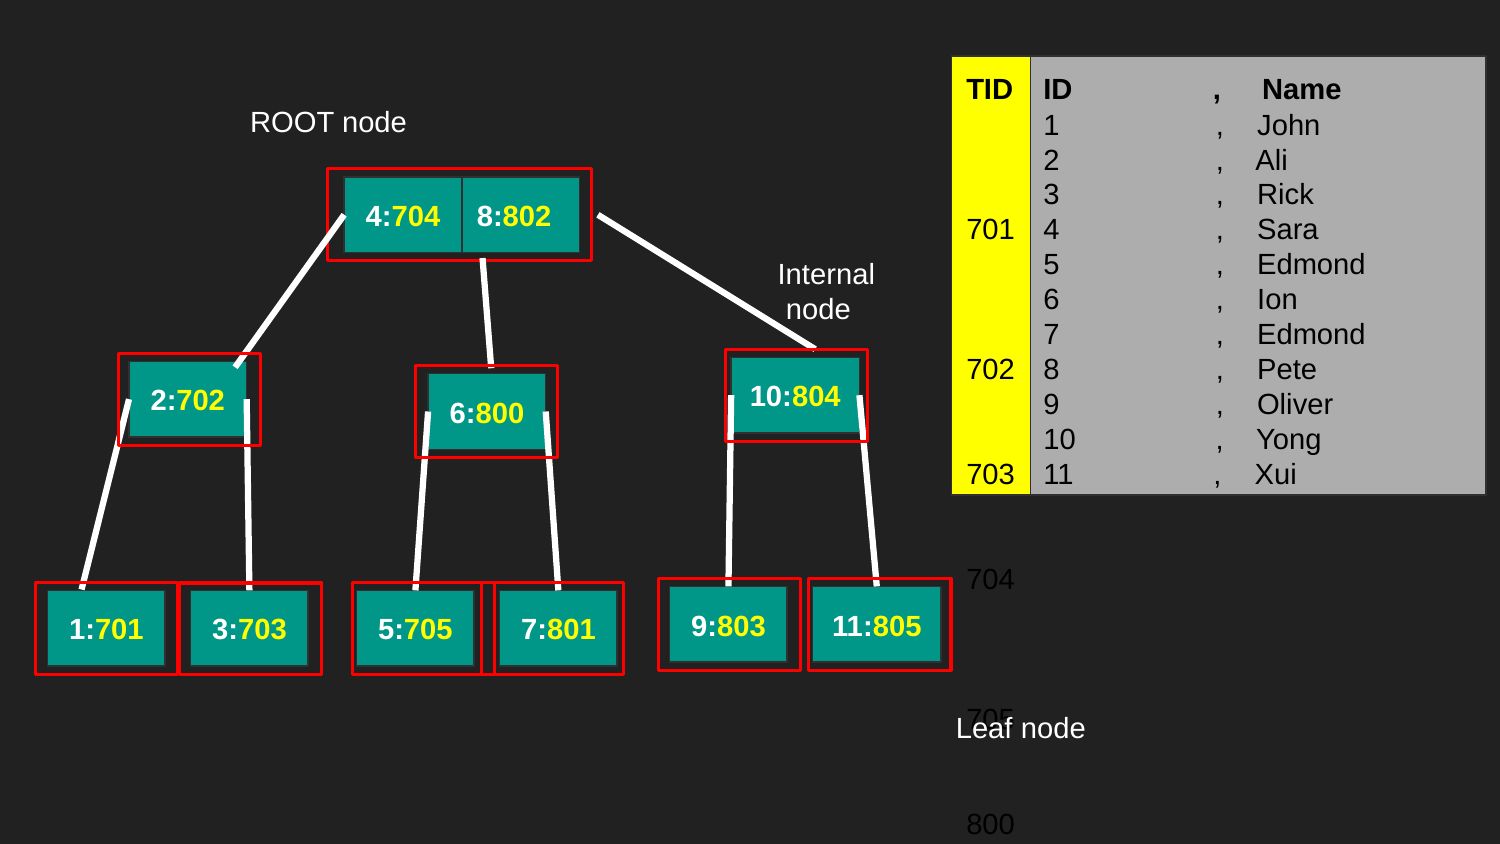

TID
701
702
703
704
705
800
801
802
803
804
805

ID                 ,     Name
1                   ,    John
2                   ,    Ali
3                   ,    Rick
4                   ,    Sara
5                   ,    Edmond
6                   ,    Ion
7                   ,    Edmond
8                   ,    Pete
9                   ,    Oliver
10                 ,    Yong
11                 ,    Xui

ROOT node

4:704
8:802
Internal
 node

10:804
2:702

6:800

9:803
11:805
1:701
3:703
5:705
7:801
Leaf node